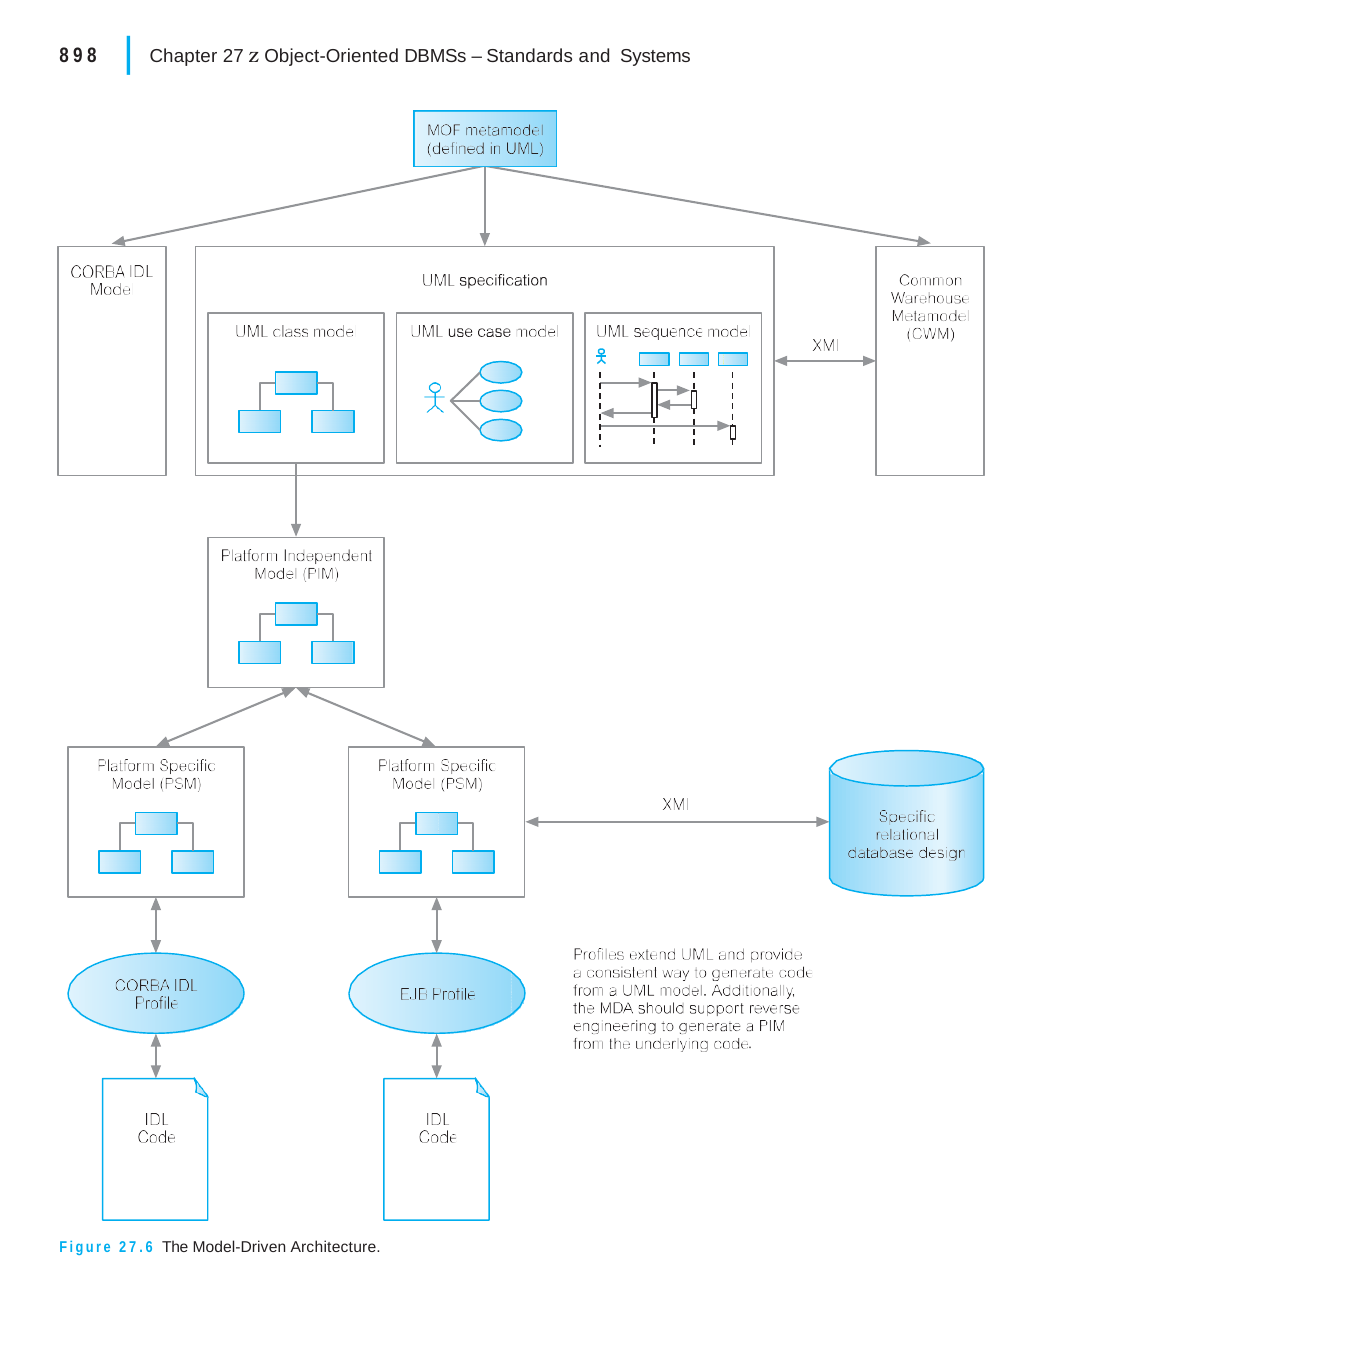

|
898
Chapter 27 z Object-Oriented DBMSs – Standards and Systems

Figure 27.6 The Model-Driven Architecture.